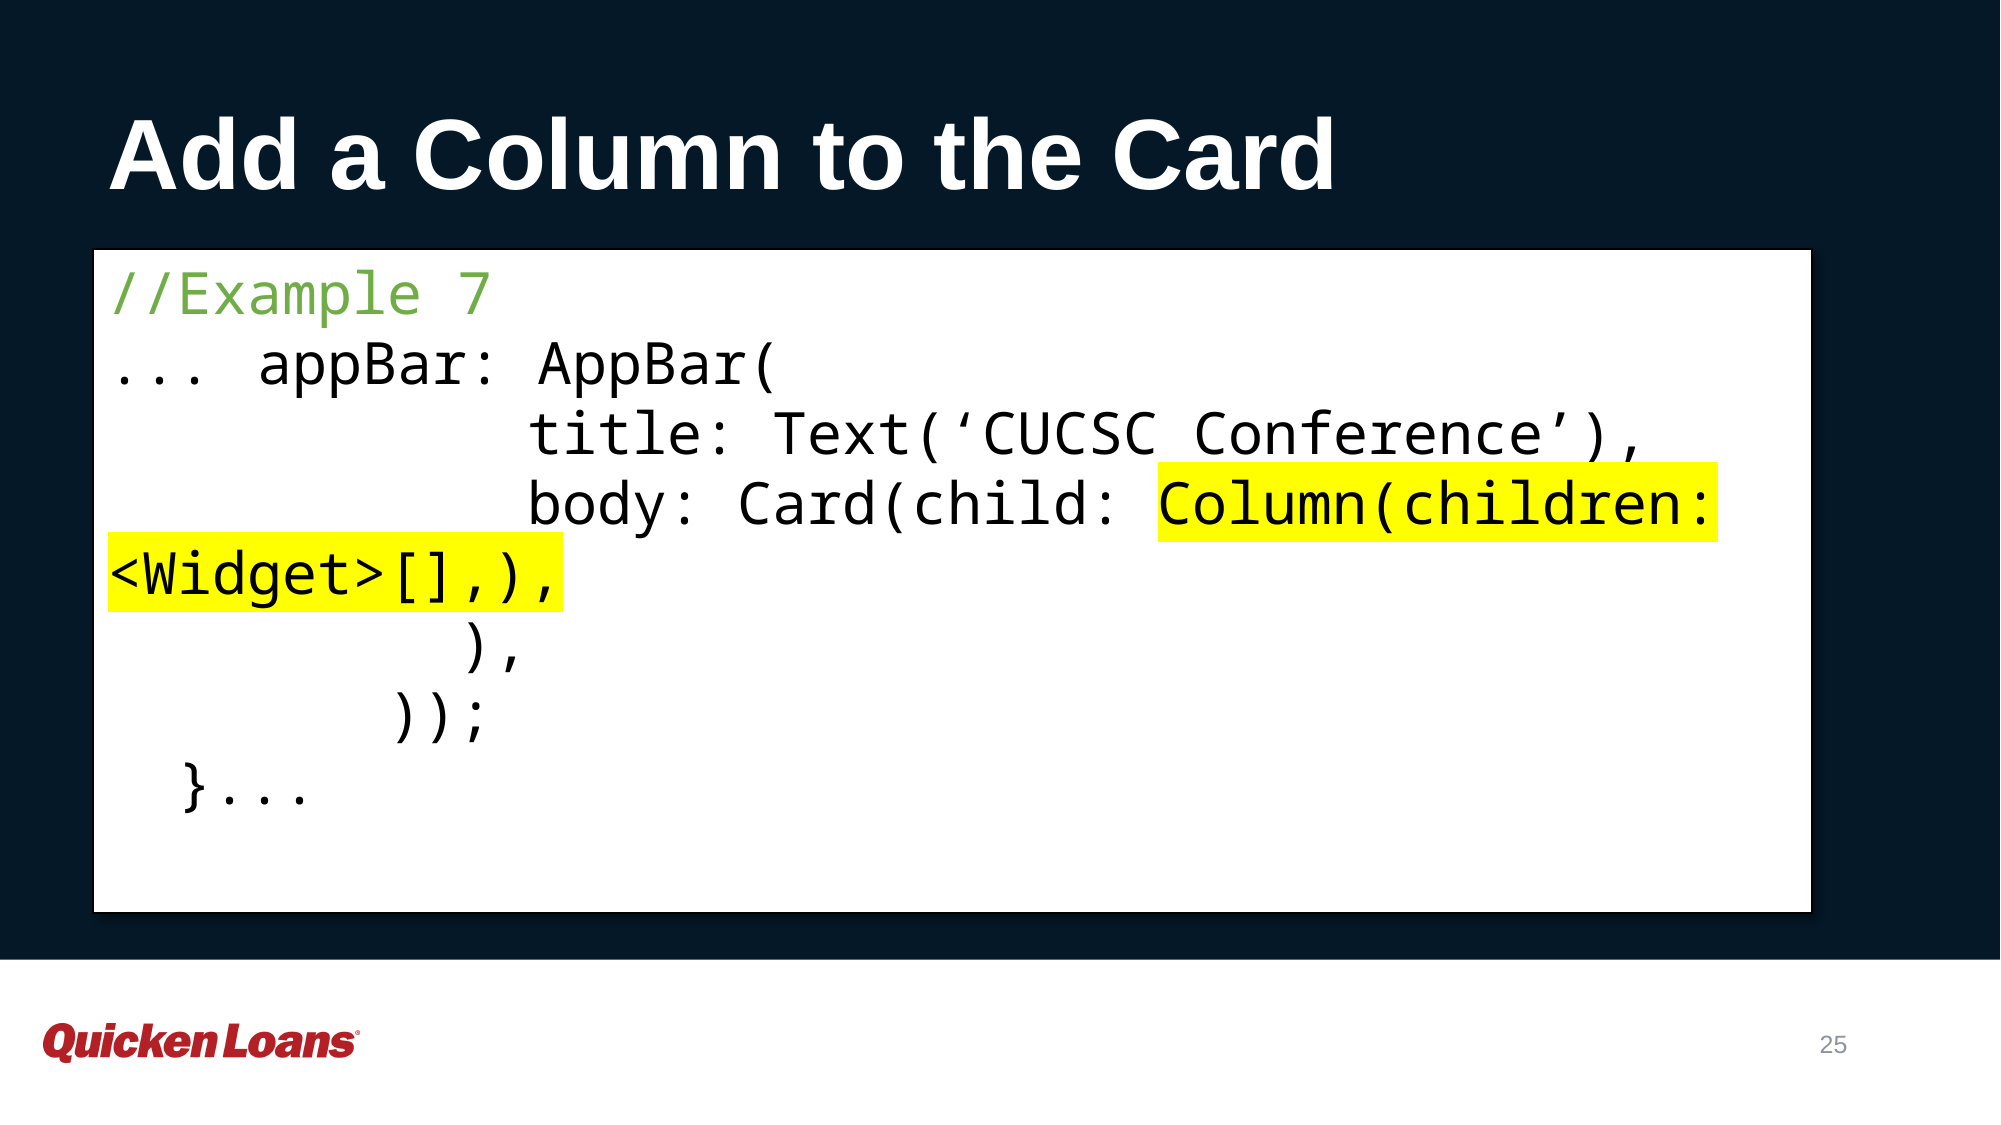

Add a Column to the Card
//Example 7
...	appBar: AppBar(
            title: Text(‘CUCSC Conference’),
            body: Card(child: Column(children: <Widget>[],),
          ),
        ));
  }...

25